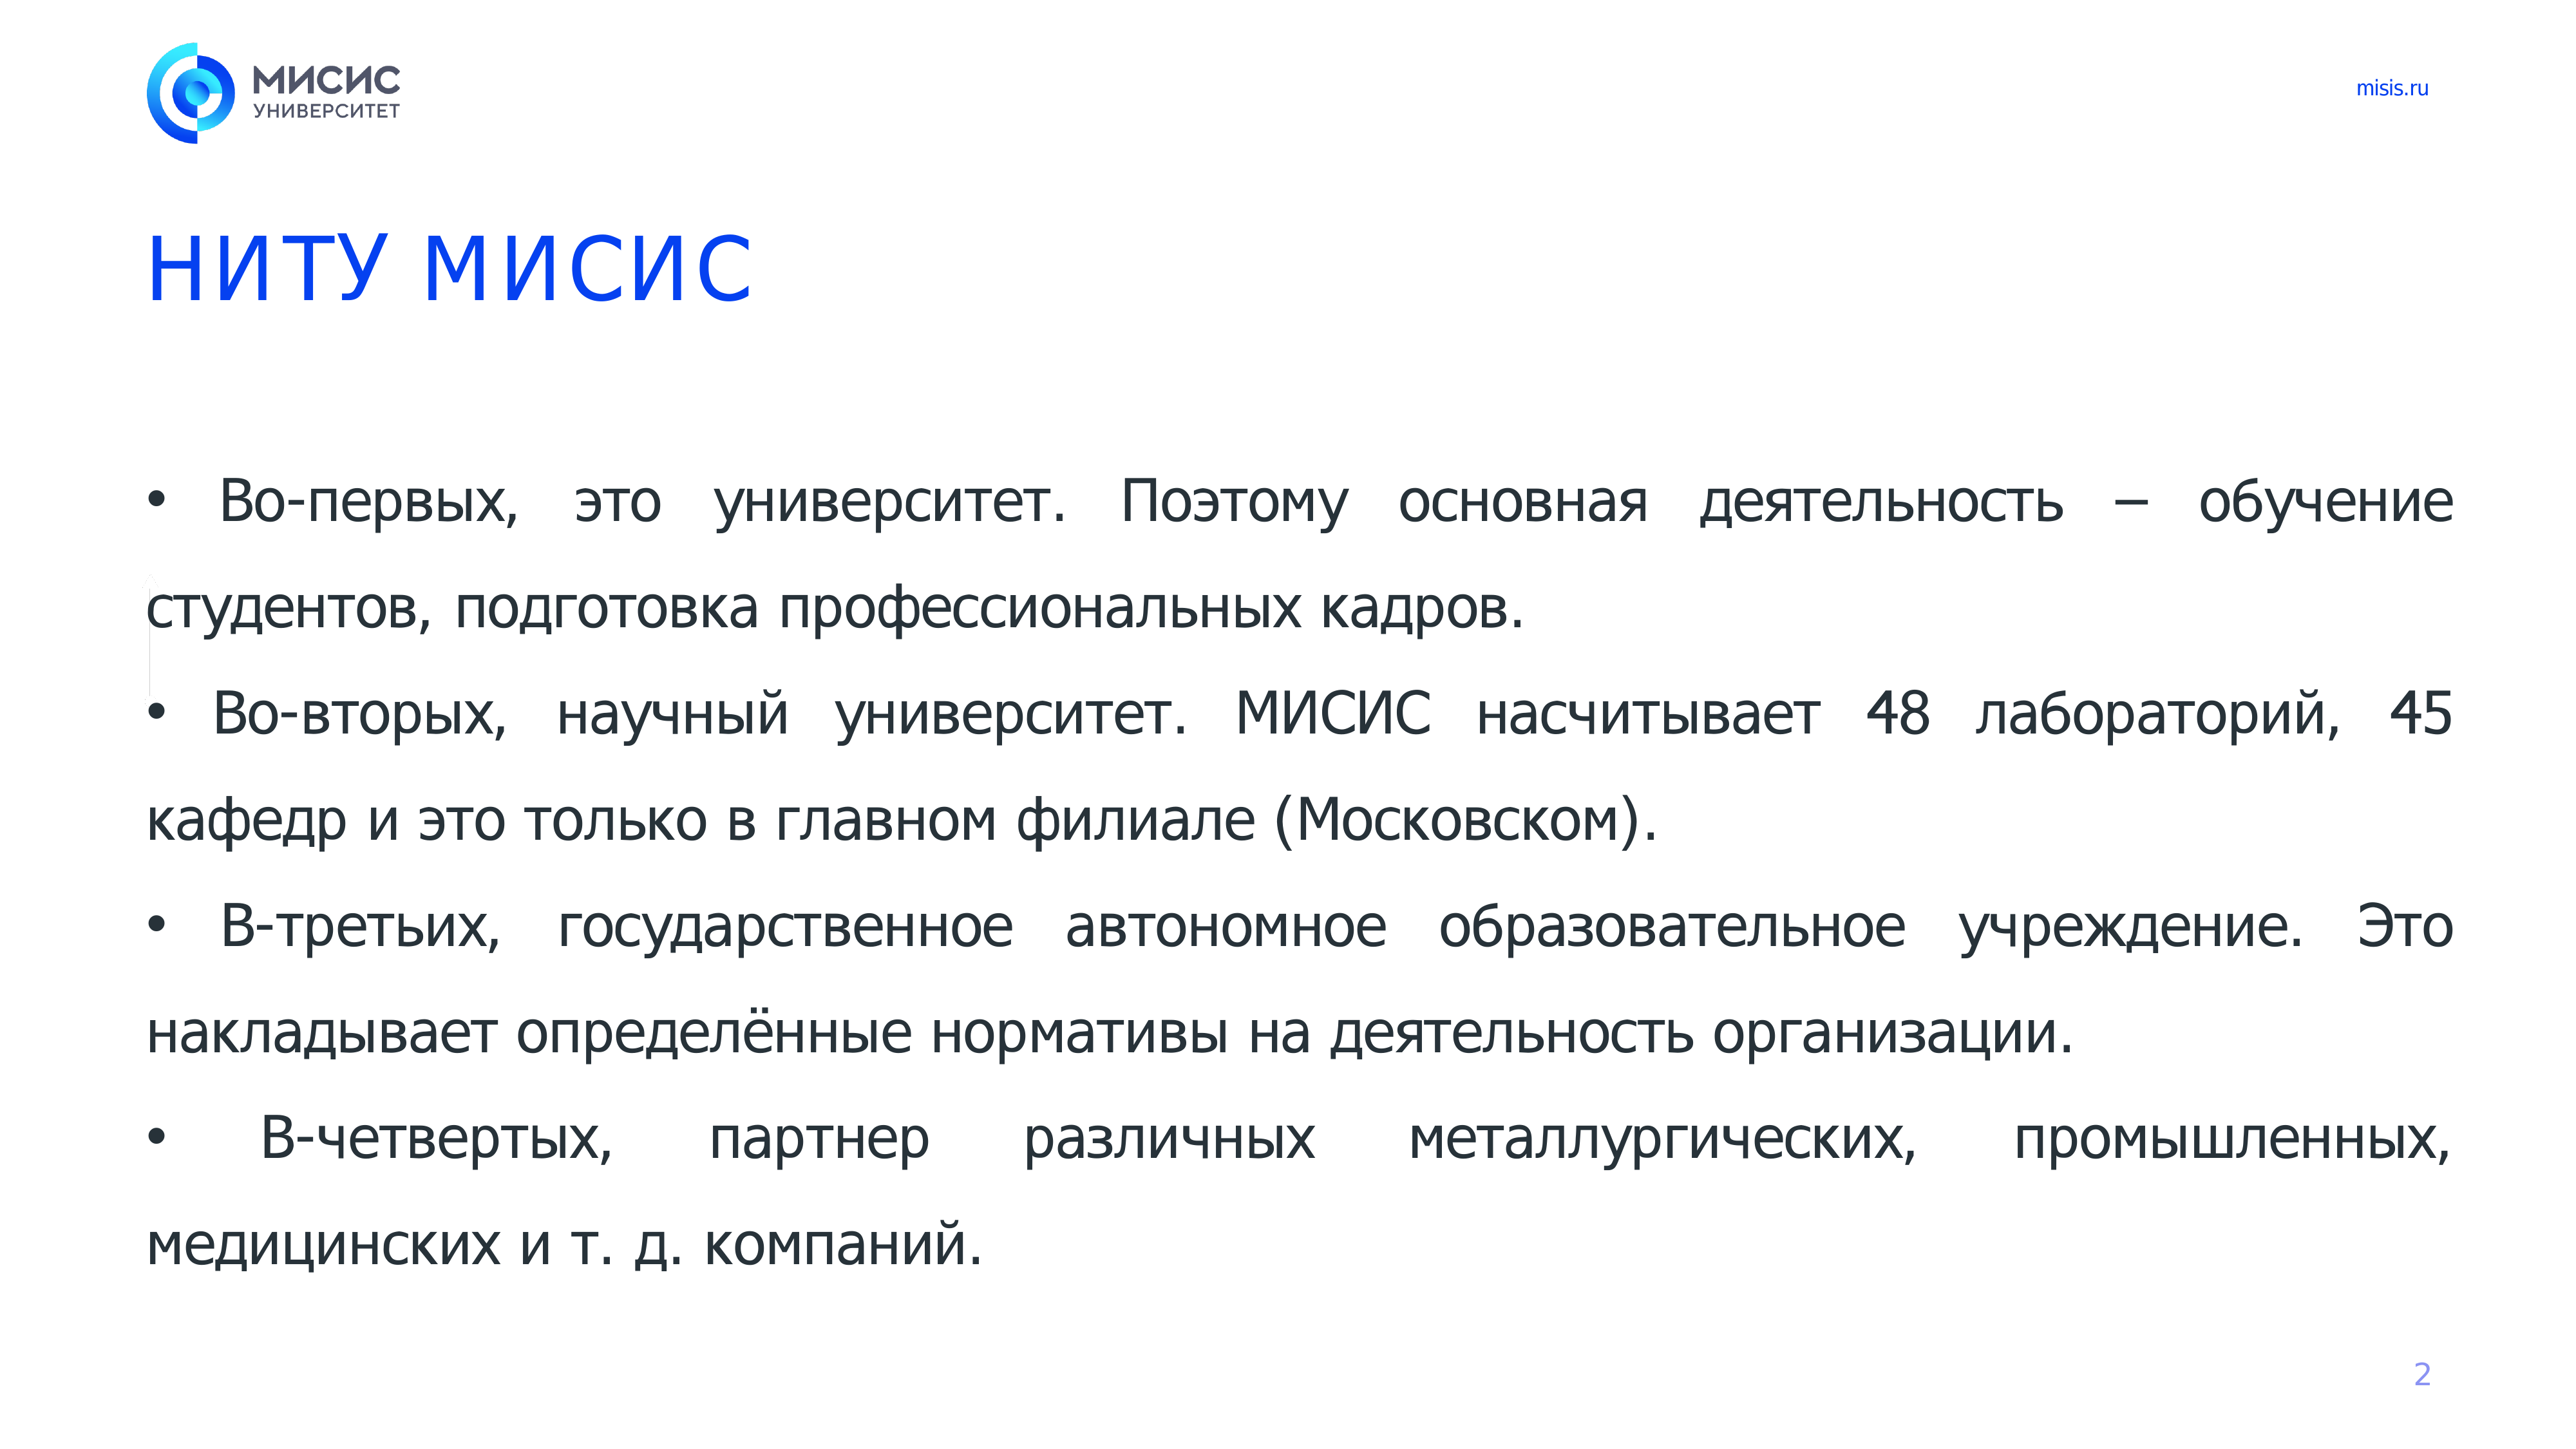

# НИТУ МИСИС
 Во-первых, это университет. Поэтому основная деятельность – обучение студентов, подготовка профессиональных кадров.
 Во-вторых, научный университет. МИСИС насчитывает 48 лабораторий, 45 кафедр и это только в главном филиале (Московском).
 В-третьих, государственное автономное образовательное учреждение. Это накладывает определённые нормативы на деятельность организации.
 В-четвертых, партнер различных металлургических, промышленных, медицинских и т. д. компаний.
2